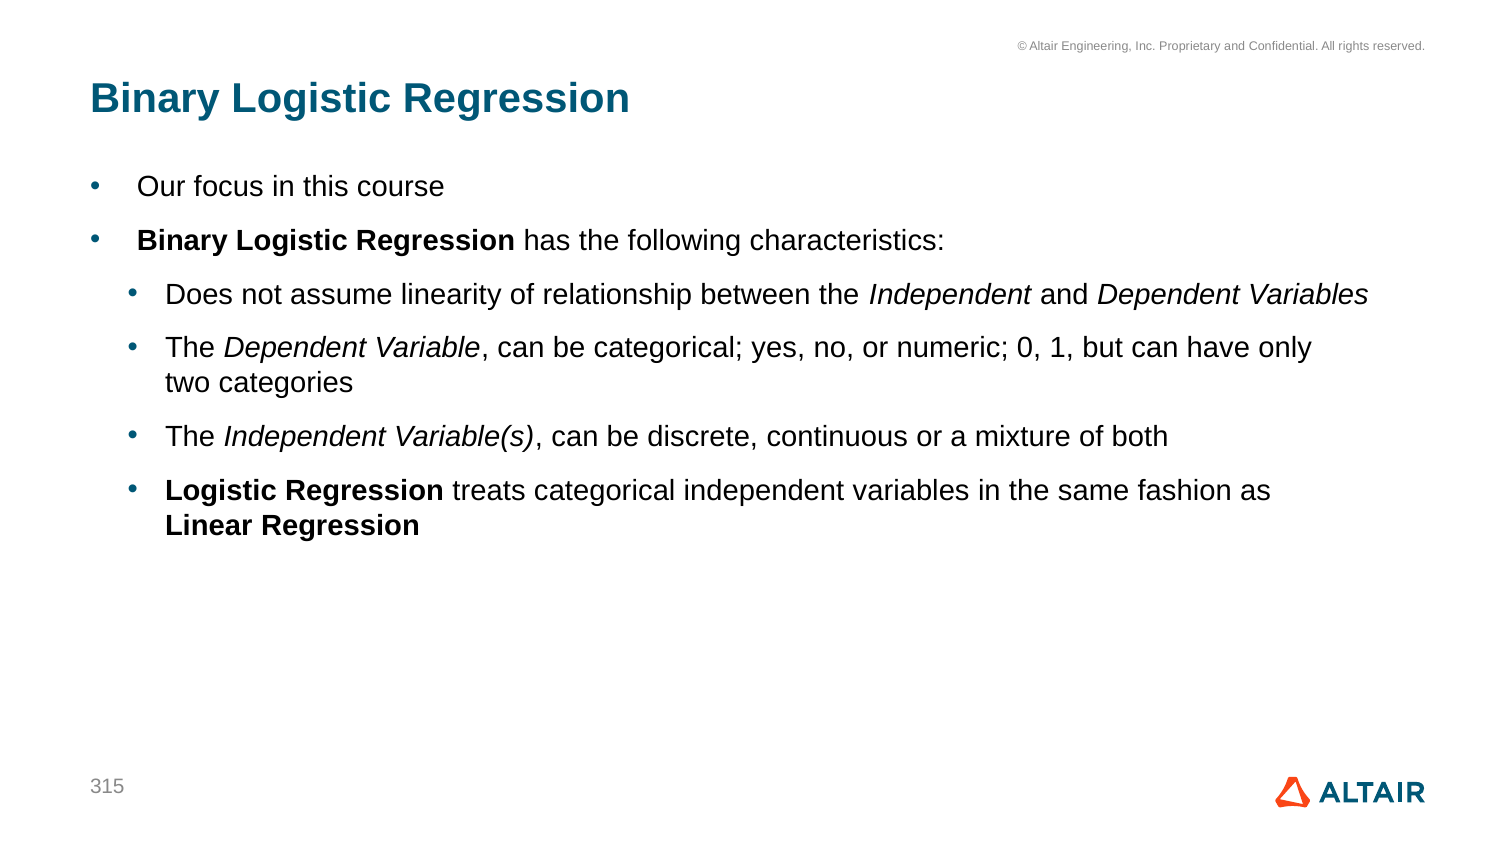

# Binary Logistic Regression
Our focus in this course
Binary Logistic Regression has the following characteristics:
Does not assume linearity of relationship between the Independent and Dependent Variables
The Dependent Variable, can be categorical; yes, no, or numeric; 0, 1, but can have only two categories
The Independent Variable(s), can be discrete, continuous or a mixture of both
Logistic Regression treats categorical independent variables in the same fashion as Linear Regression
315